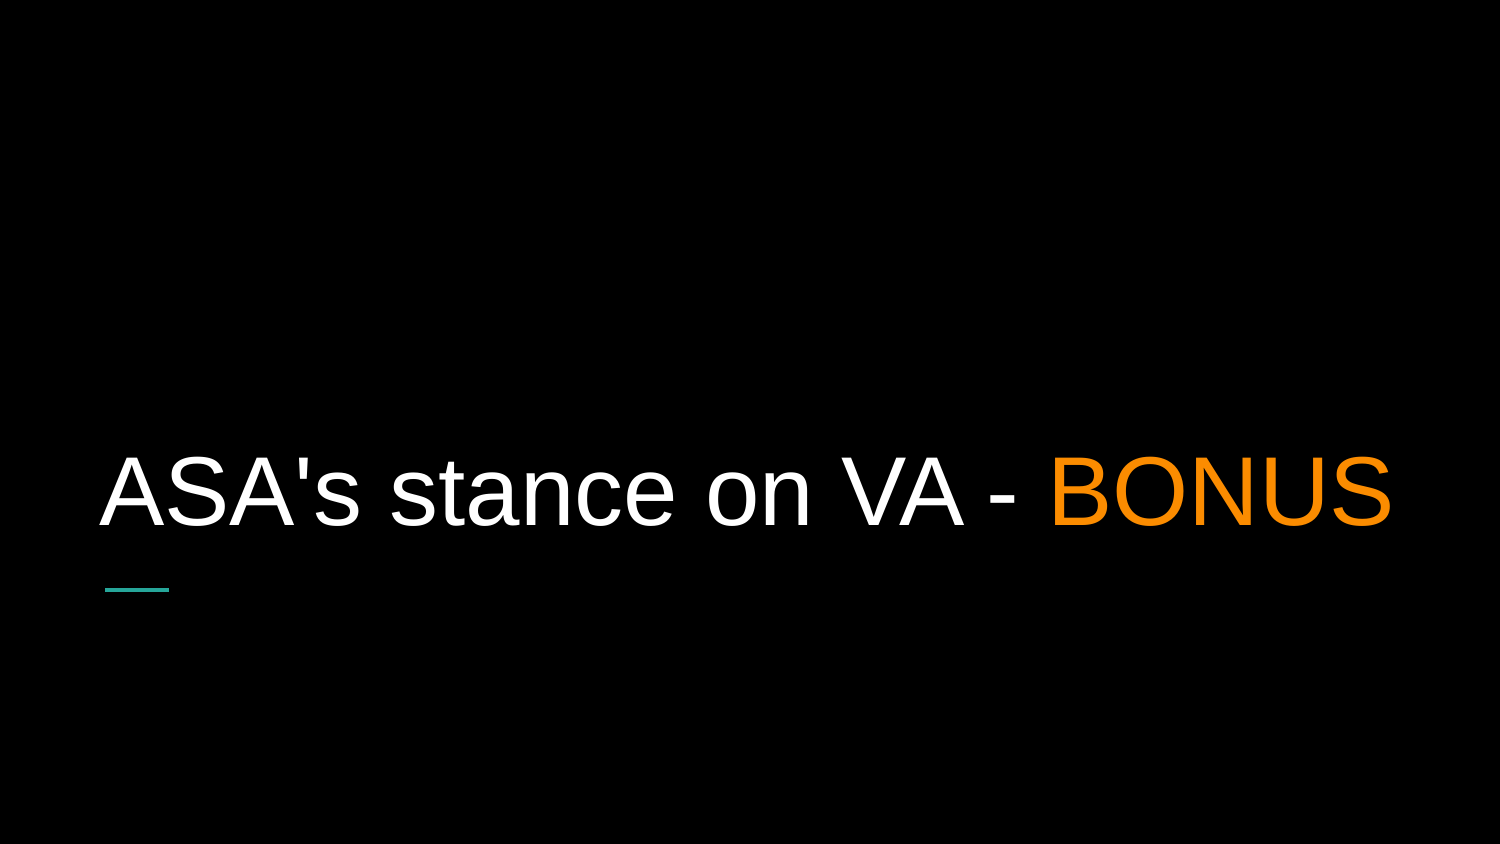

# ASA's stance on VA - BONUS